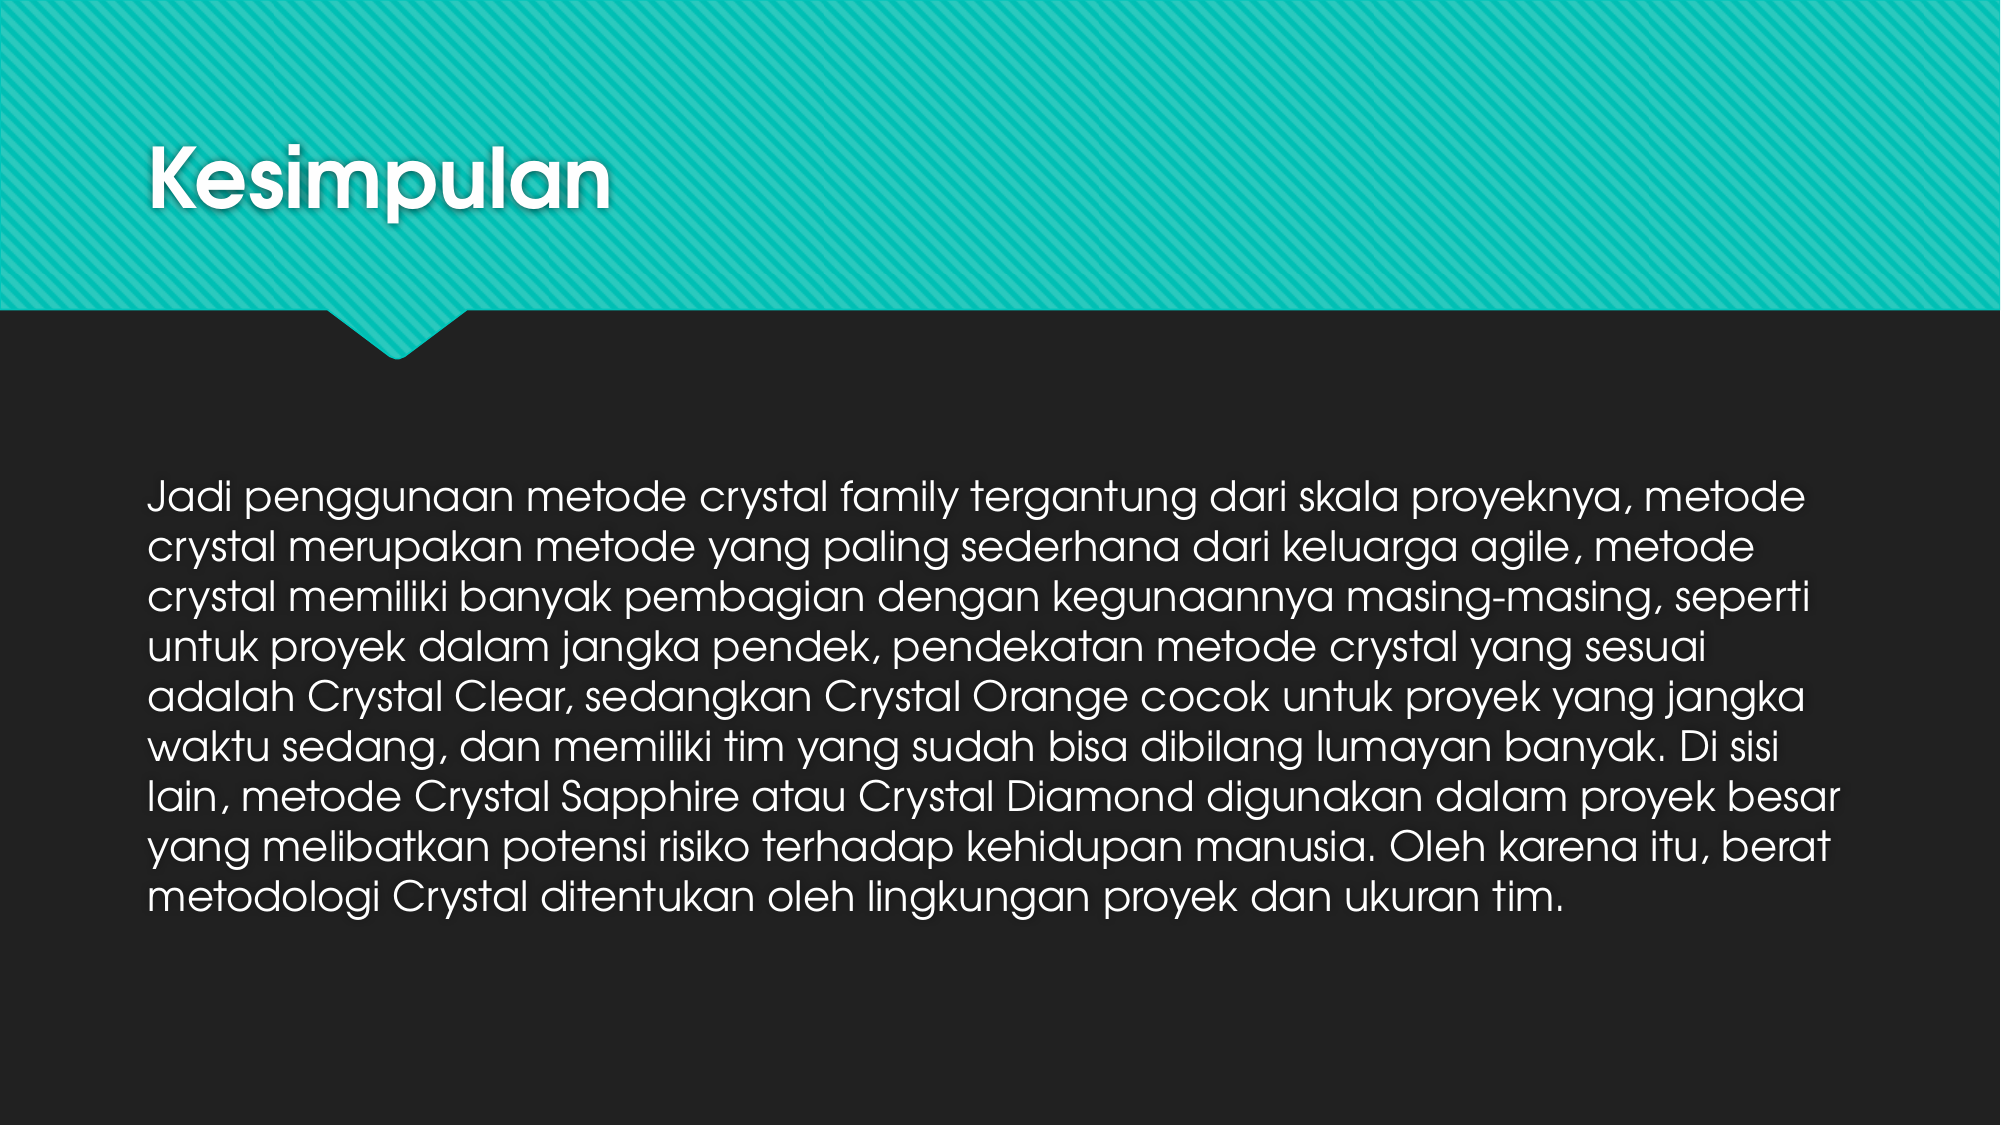

# Kesimpulan
Jadi penggunaan metode crystal family tergantung dari skala proyeknya, metode crystal merupakan metode yang paling sederhana dari keluarga agile, metode crystal memiliki banyak pembagian dengan kegunaannya masing-masing, seperti untuk proyek dalam jangka pendek, pendekatan metode crystal yang sesuai adalah Crystal Clear, sedangkan Crystal Orange cocok untuk proyek yang jangka waktu sedang, dan memiliki tim yang sudah bisa dibilang lumayan banyak. Di sisi lain, metode Crystal Sapphire atau Crystal Diamond digunakan dalam proyek besar yang melibatkan potensi risiko terhadap kehidupan manusia. Oleh karena itu, berat metodologi Crystal ditentukan oleh lingkungan proyek dan ukuran tim.